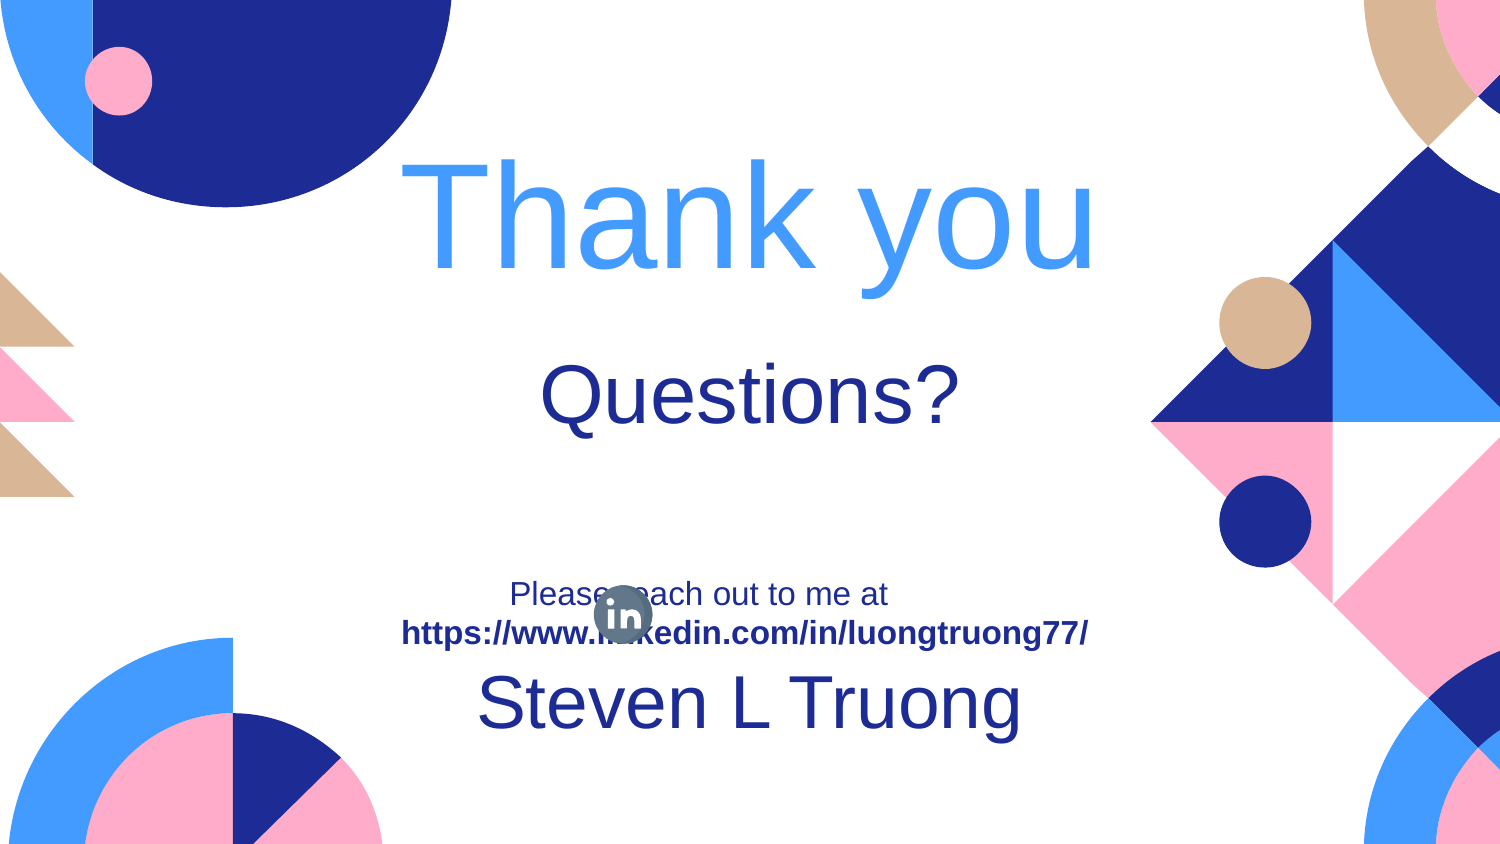

Thank you
Questions?
Please reach out to me at            https://www.linkedin.com/in/luongtruong77/
# Steven L Truong